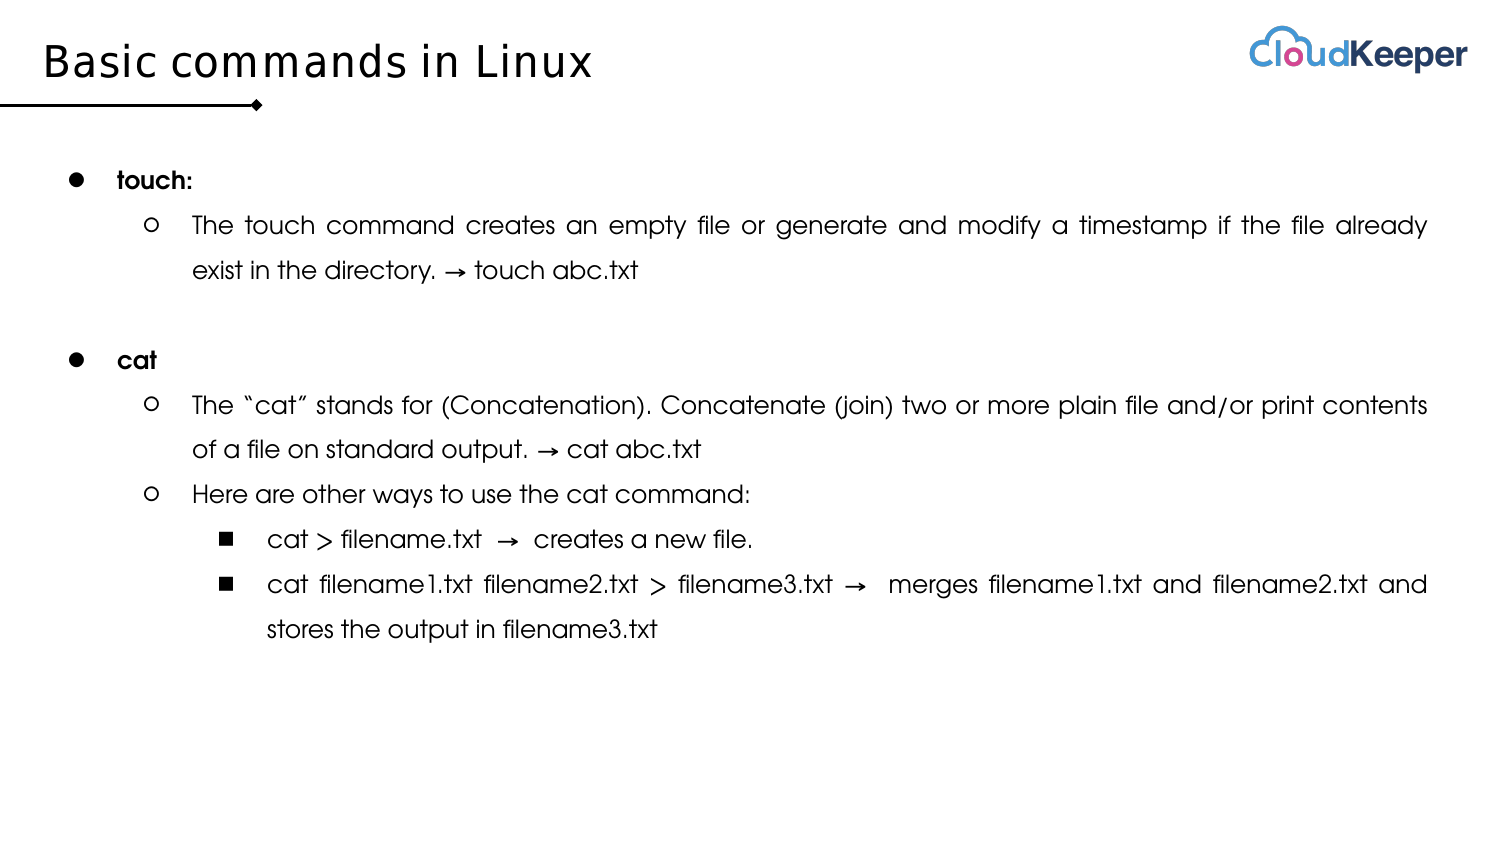

# Basic commands in Linux

touch:
The touch command creates an empty file or generate and modify a timestamp if the file already exist in the directory. → touch abc.txt

cat
The “cat” stands for (Concatenation). Concatenate (join) two or more plain file and/or print contents of a file on standard output. → cat abc.txt
Here are other ways to use the cat command:
cat > filename.txt  →  creates a new file.
cat filename1.txt filename2.txt > filename3.txt →  merges filename1.txt and filename2.txt and stores the output in filename3.txt